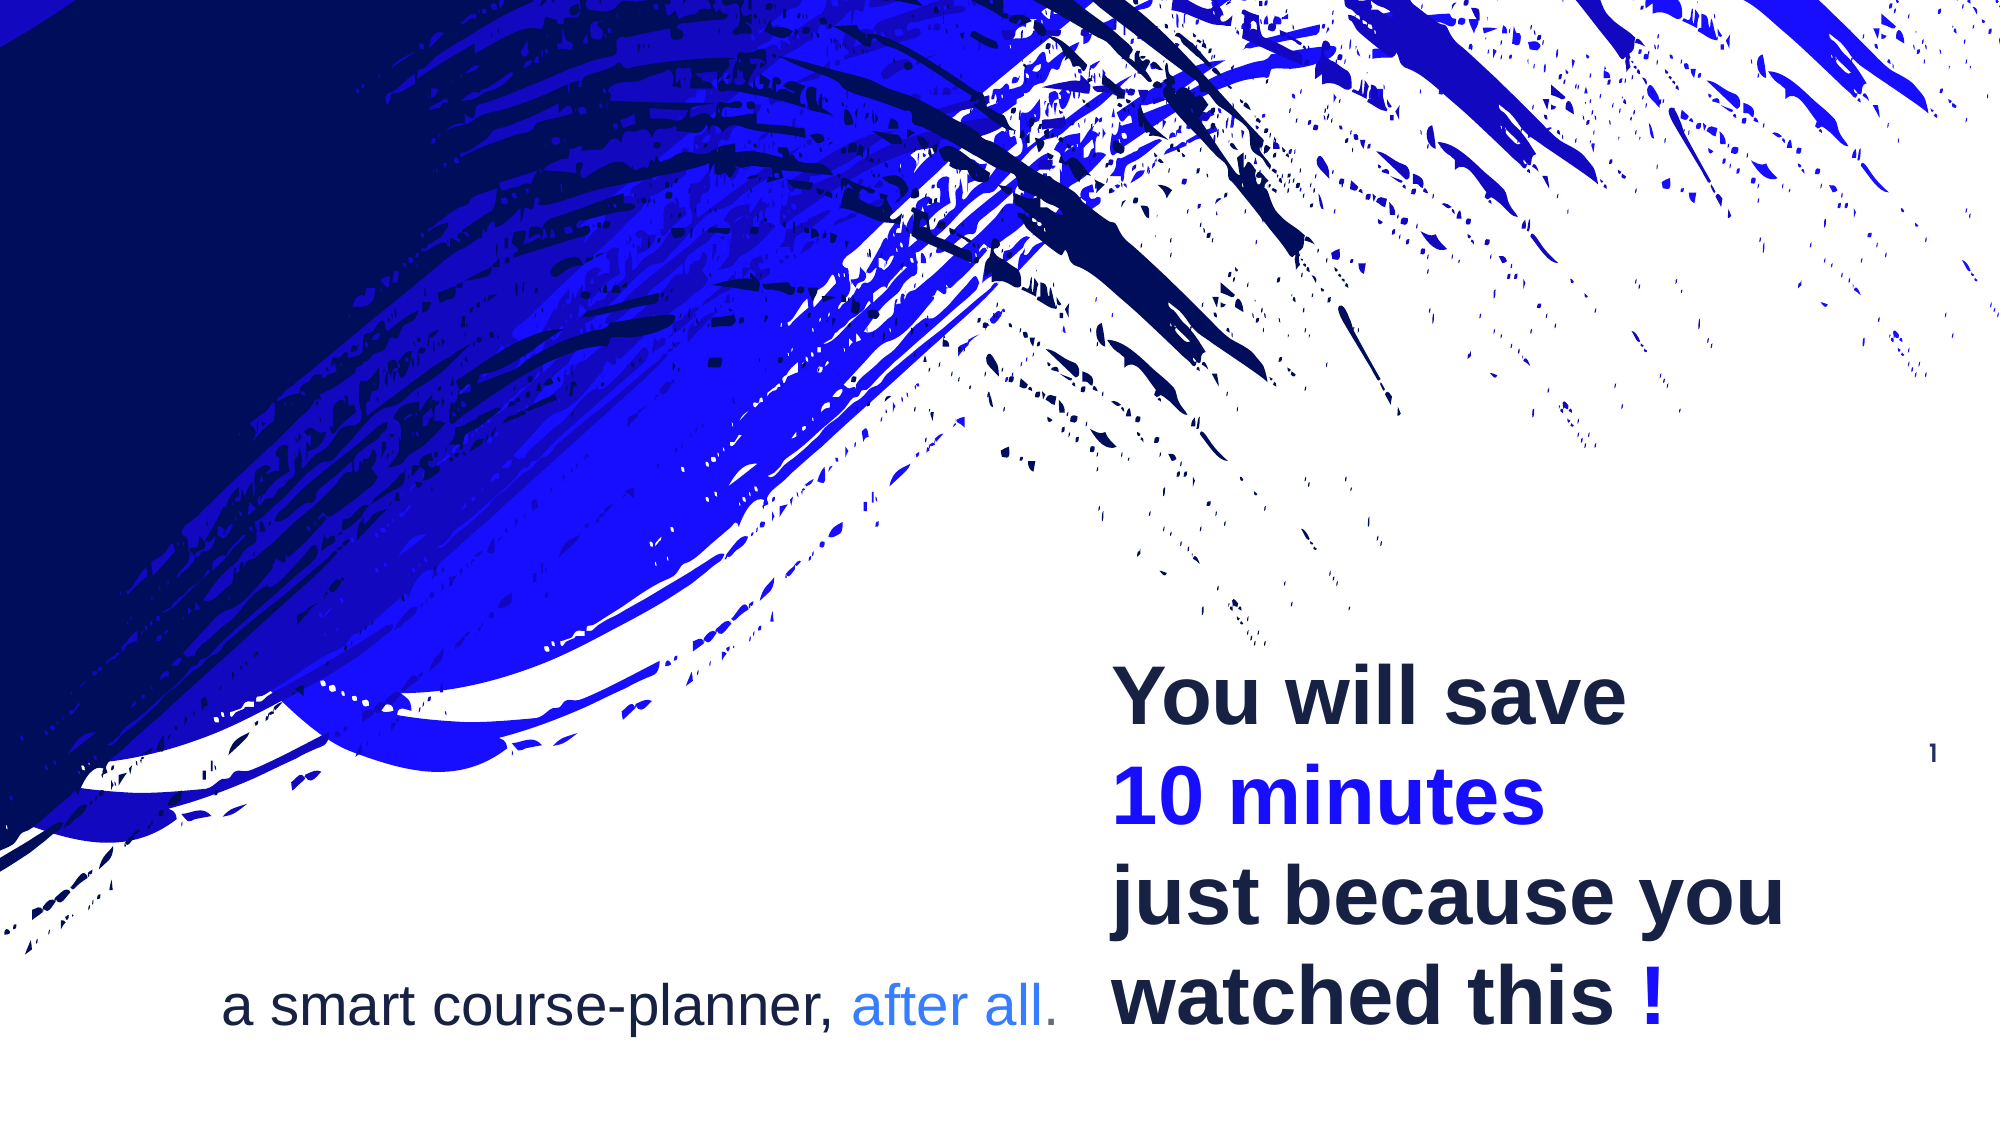

You will save
10 minutes
just because you watched this !
a smart course-planner, after all.